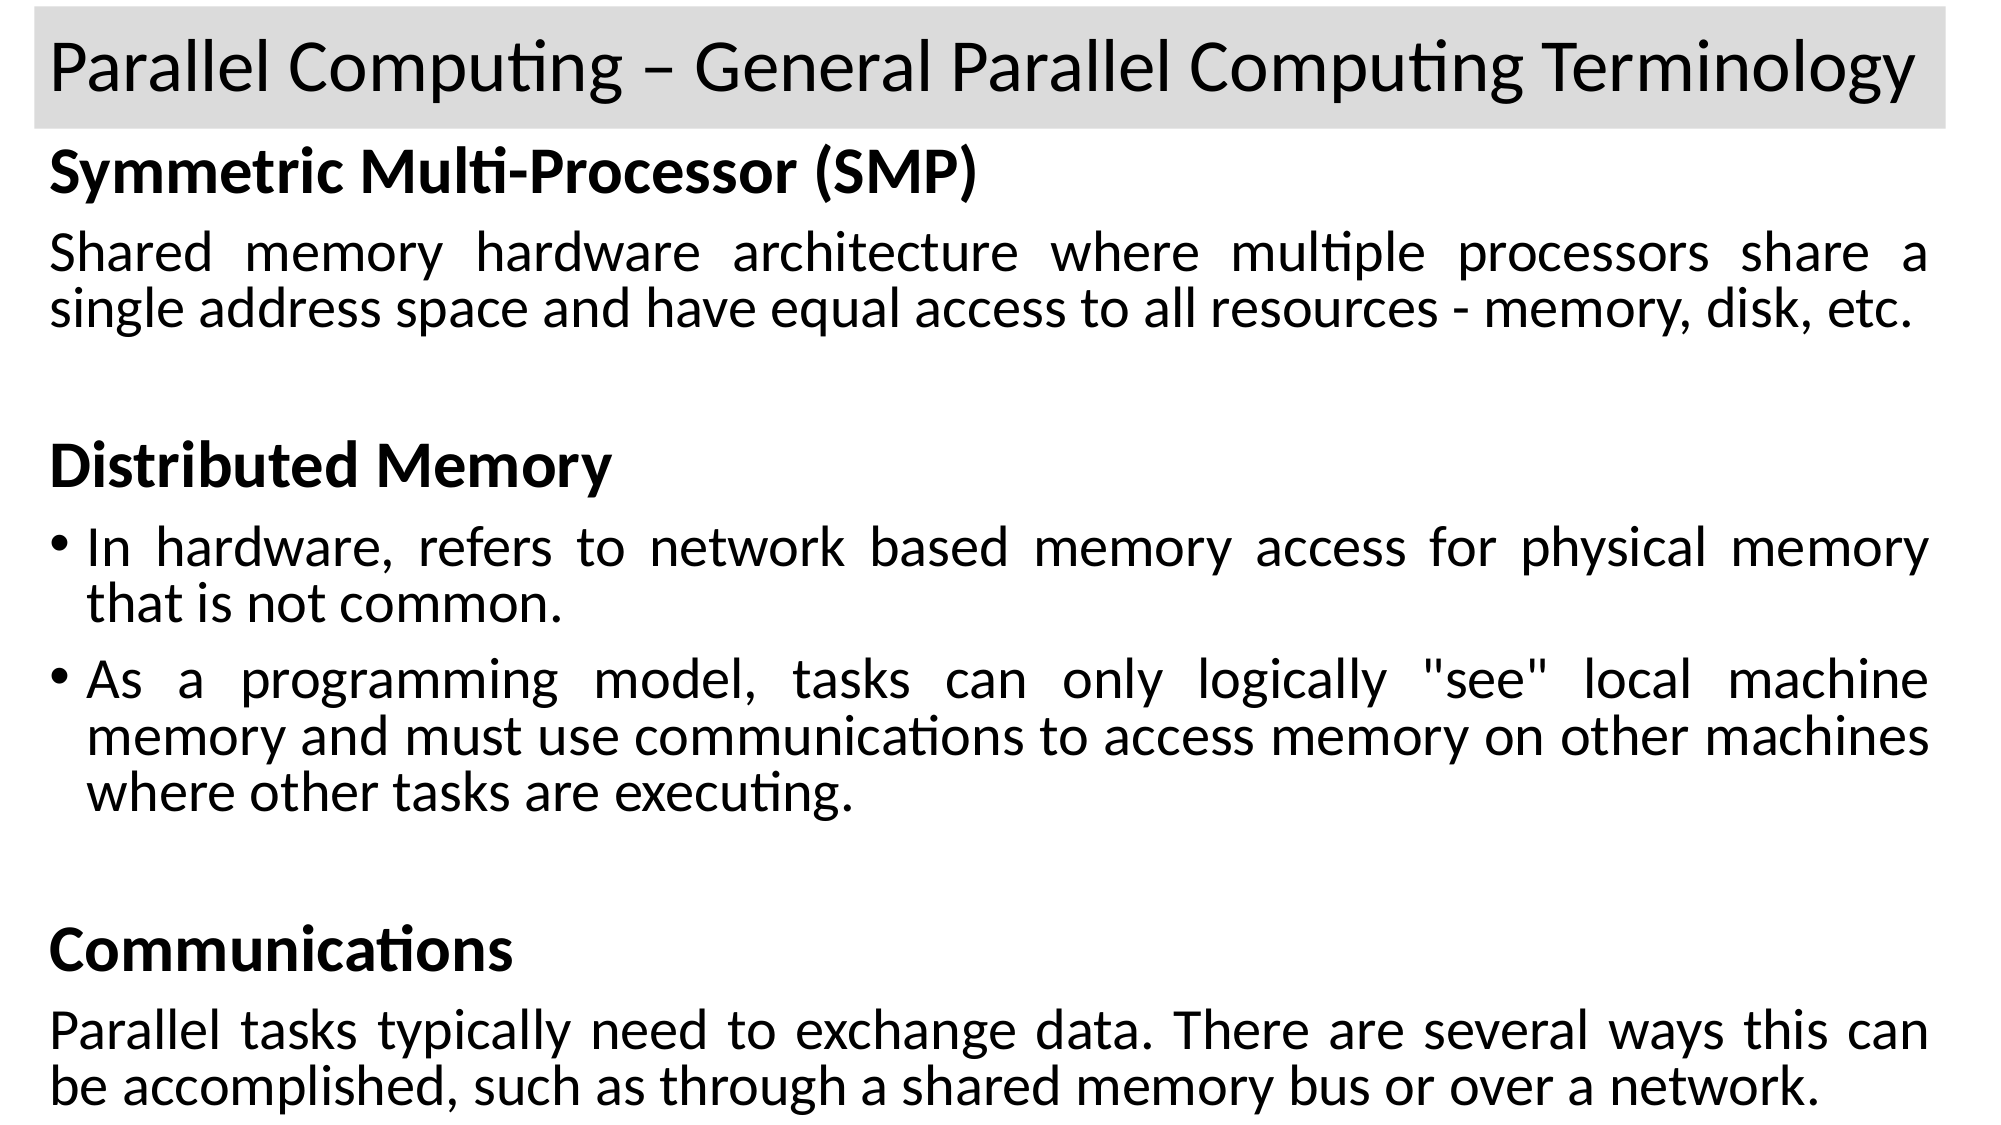

# Parallel Computing – General Parallel Computing Terminology
Symmetric Multi-Processor (SMP)
Shared memory hardware architecture where multiple processors share a single address space and have equal access to all resources - memory, disk, etc.

Distributed Memory
In hardware, refers to network based memory access for physical memory that is not common.
As a programming model, tasks can only logically "see" local machine memory and must use communications to access memory on other machines where other tasks are executing.

Communications
Parallel tasks typically need to exchange data. There are several ways this can be accomplished, such as through a shared memory bus or over a network.